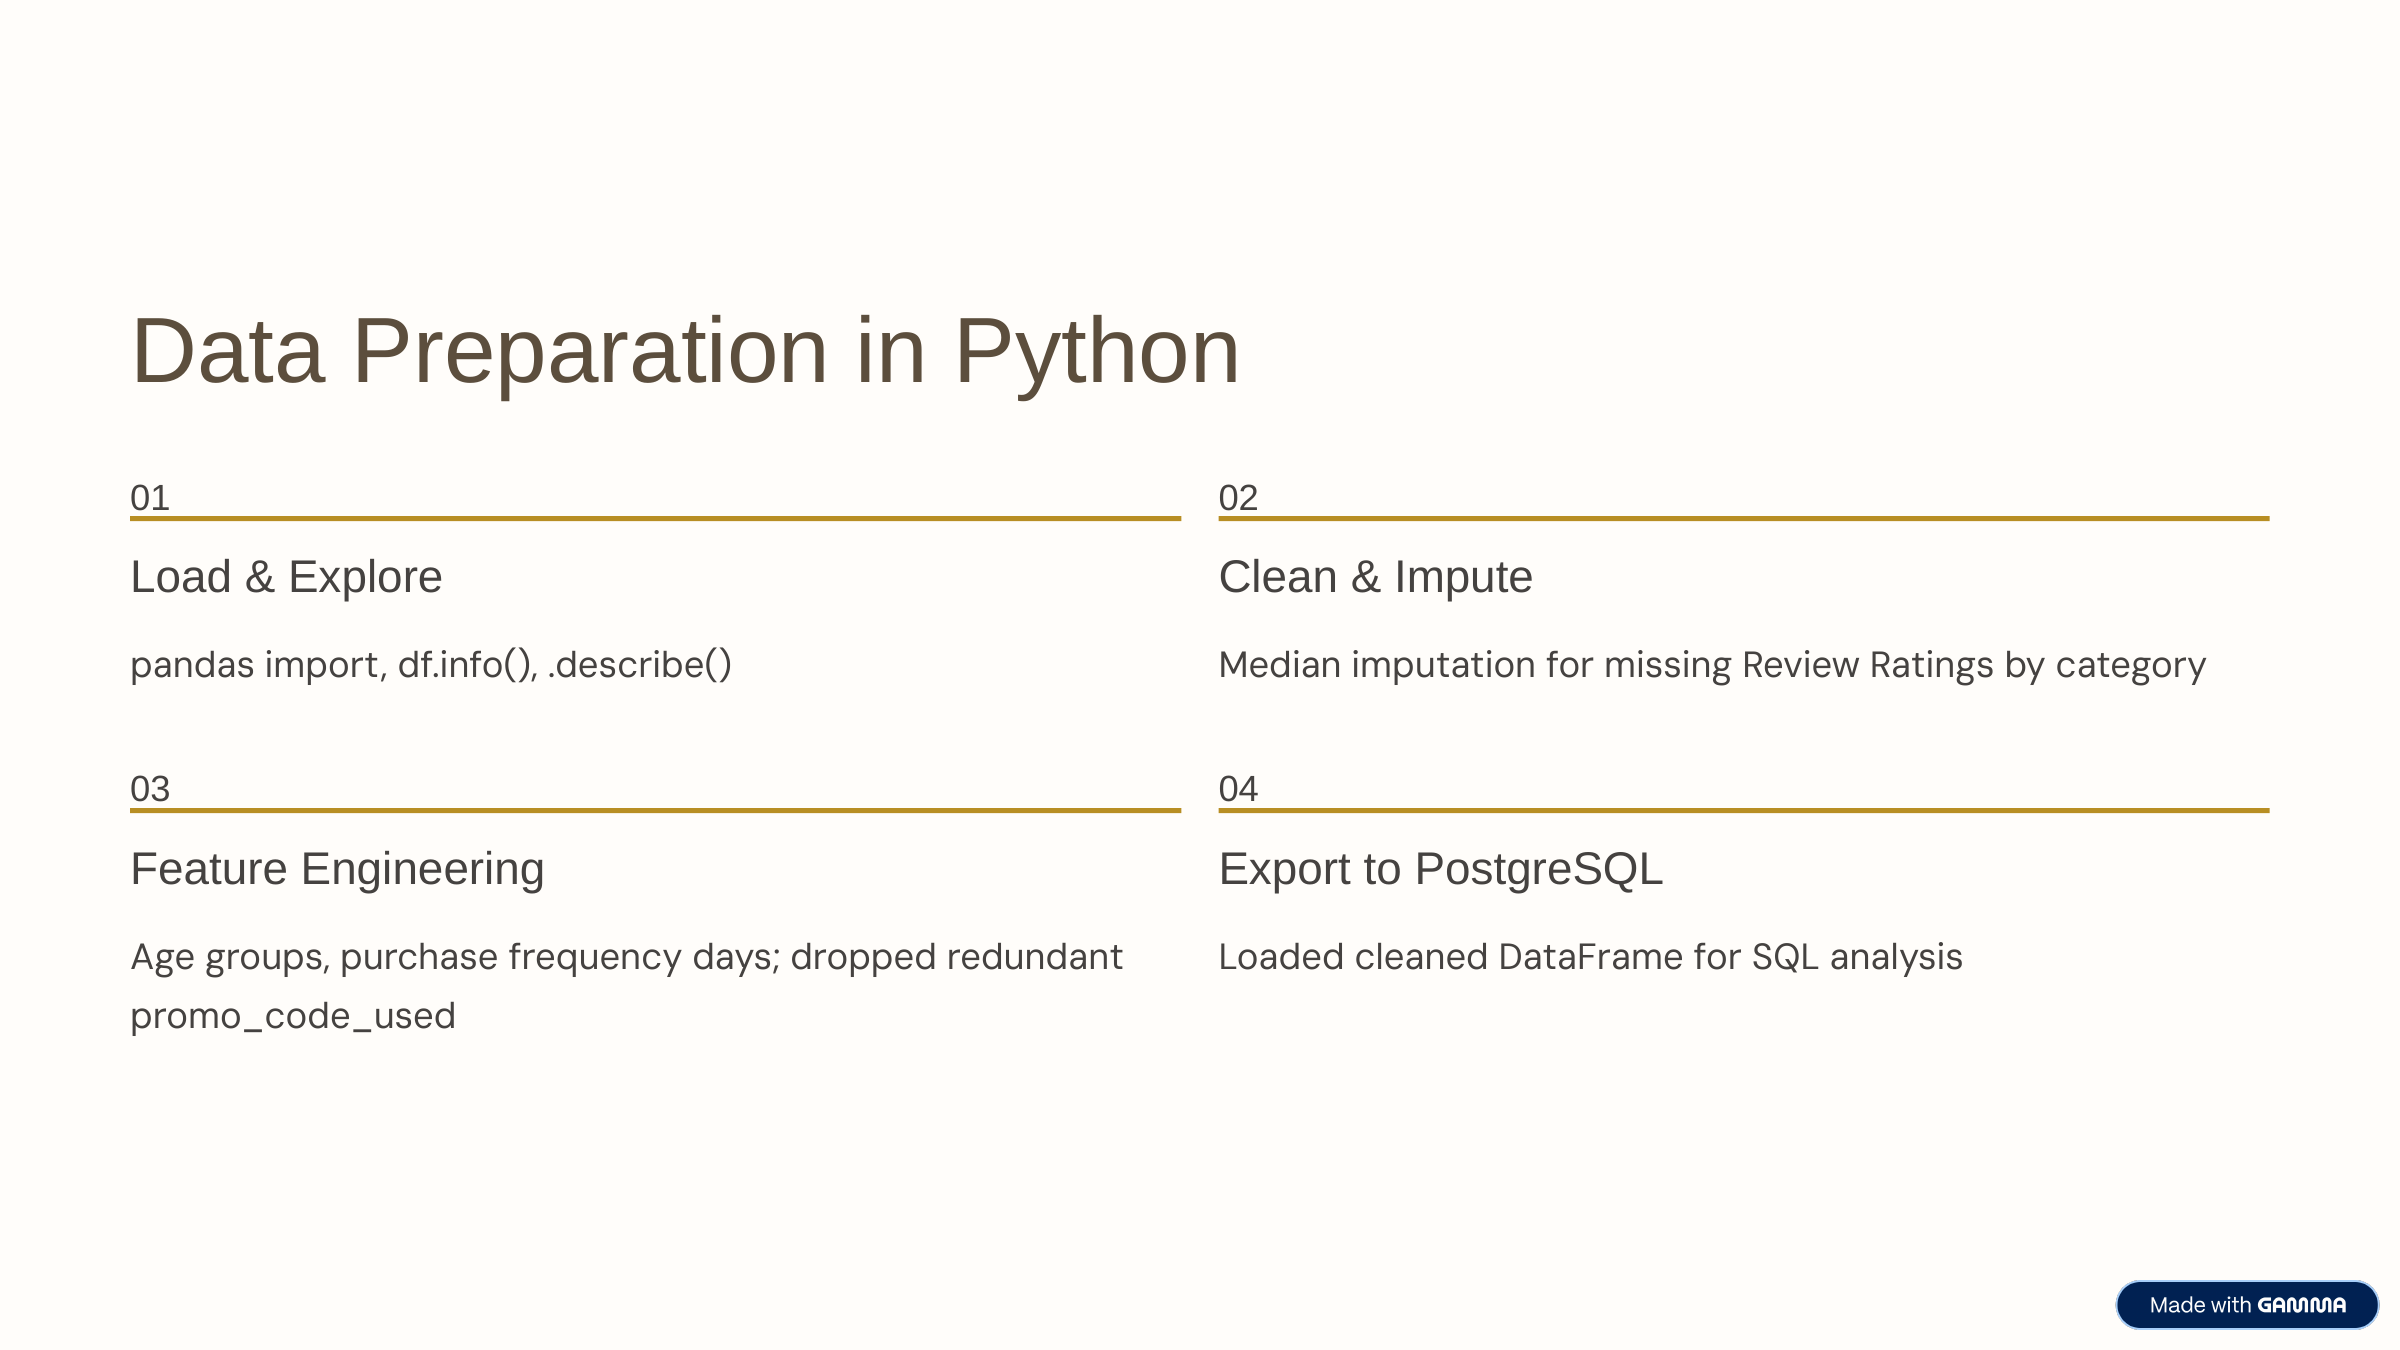

Data Preparation in Python
01
02

Load & Explore
Clean & Impute
pandas import, df.info(), .describe()
Median imputation for missing Review Ratings by category
03
04

Feature Engineering
Export to PostgreSQL
Age groups, purchase frequency days; dropped redundant promo_code_used
Loaded cleaned DataFrame for SQL analysis